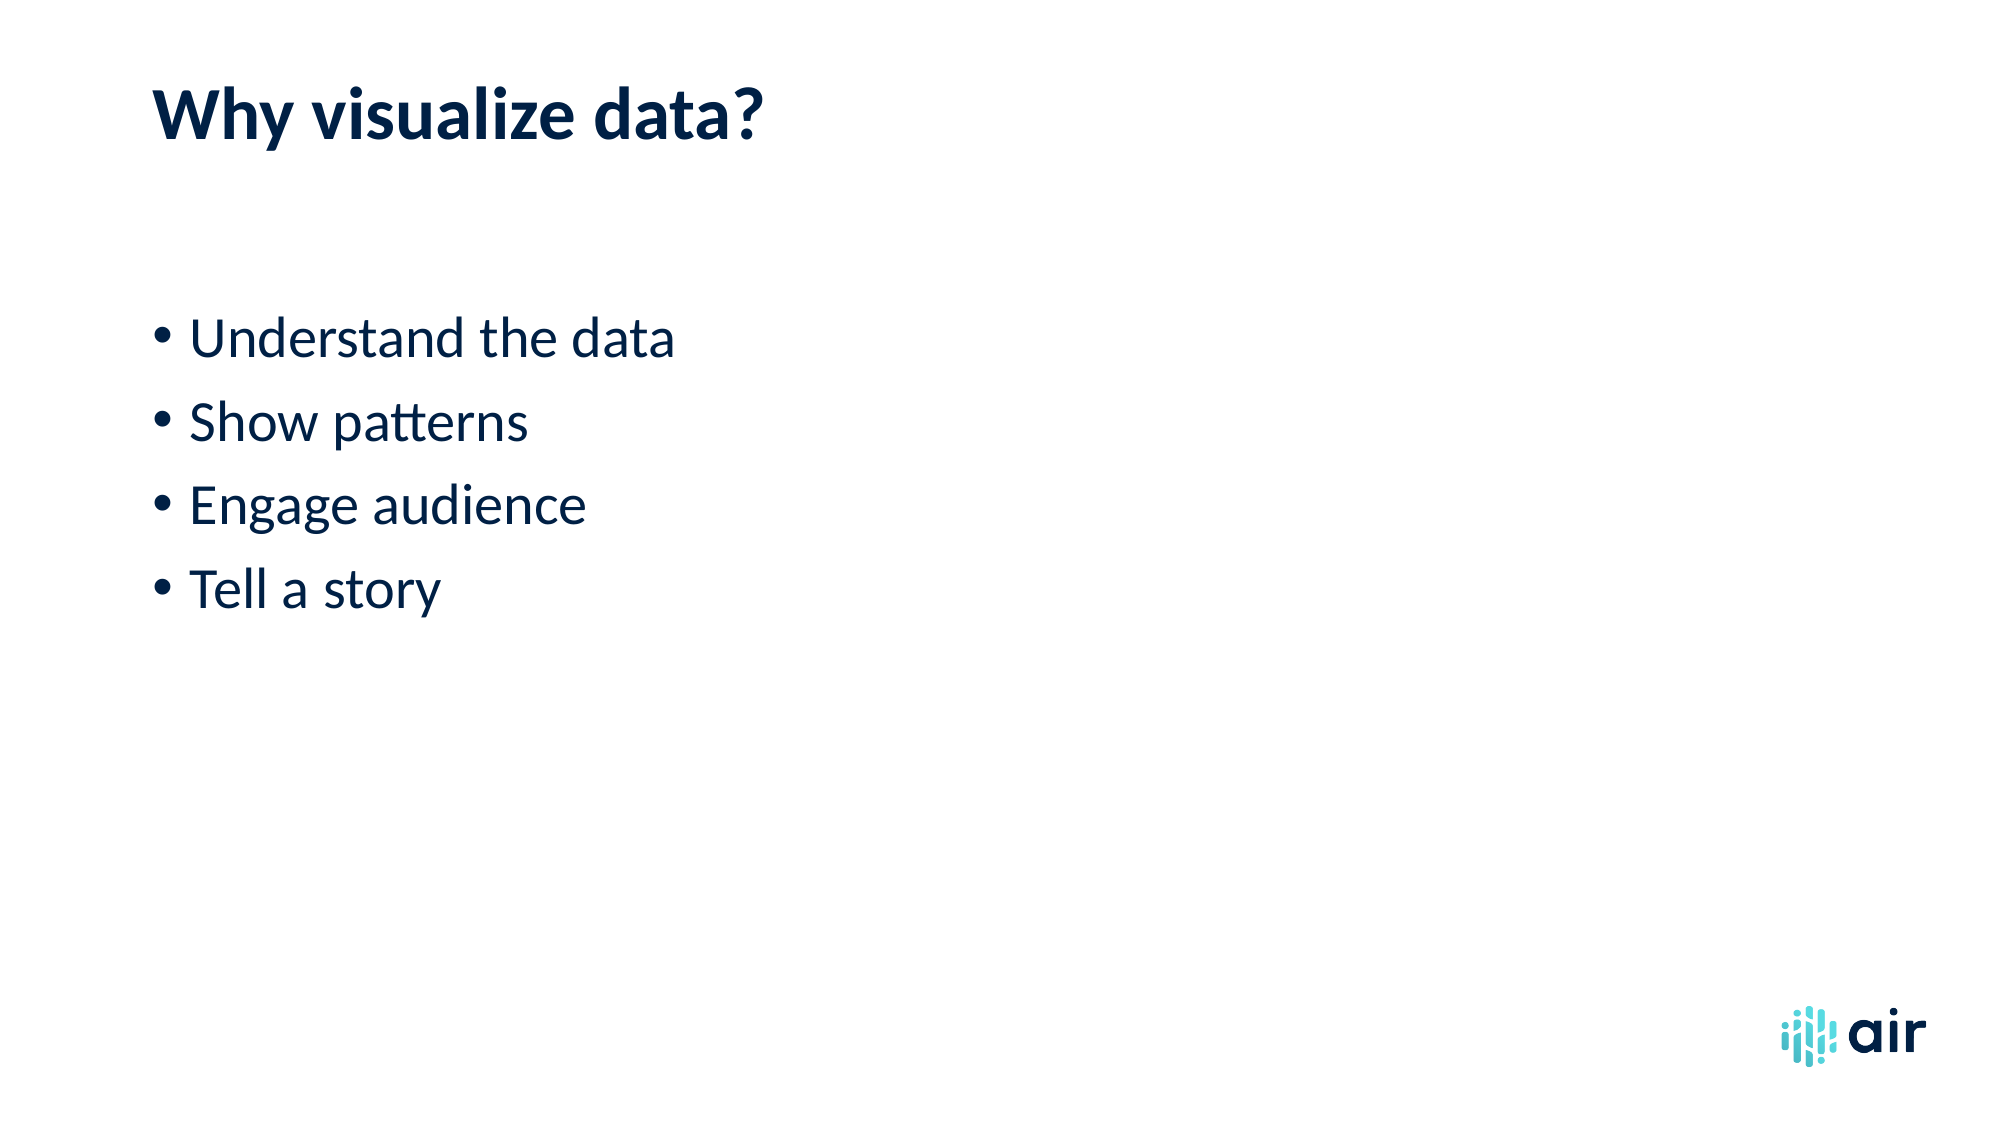

# Why visualize data?
Understand the data
Show patterns
Engage audience
Tell a story